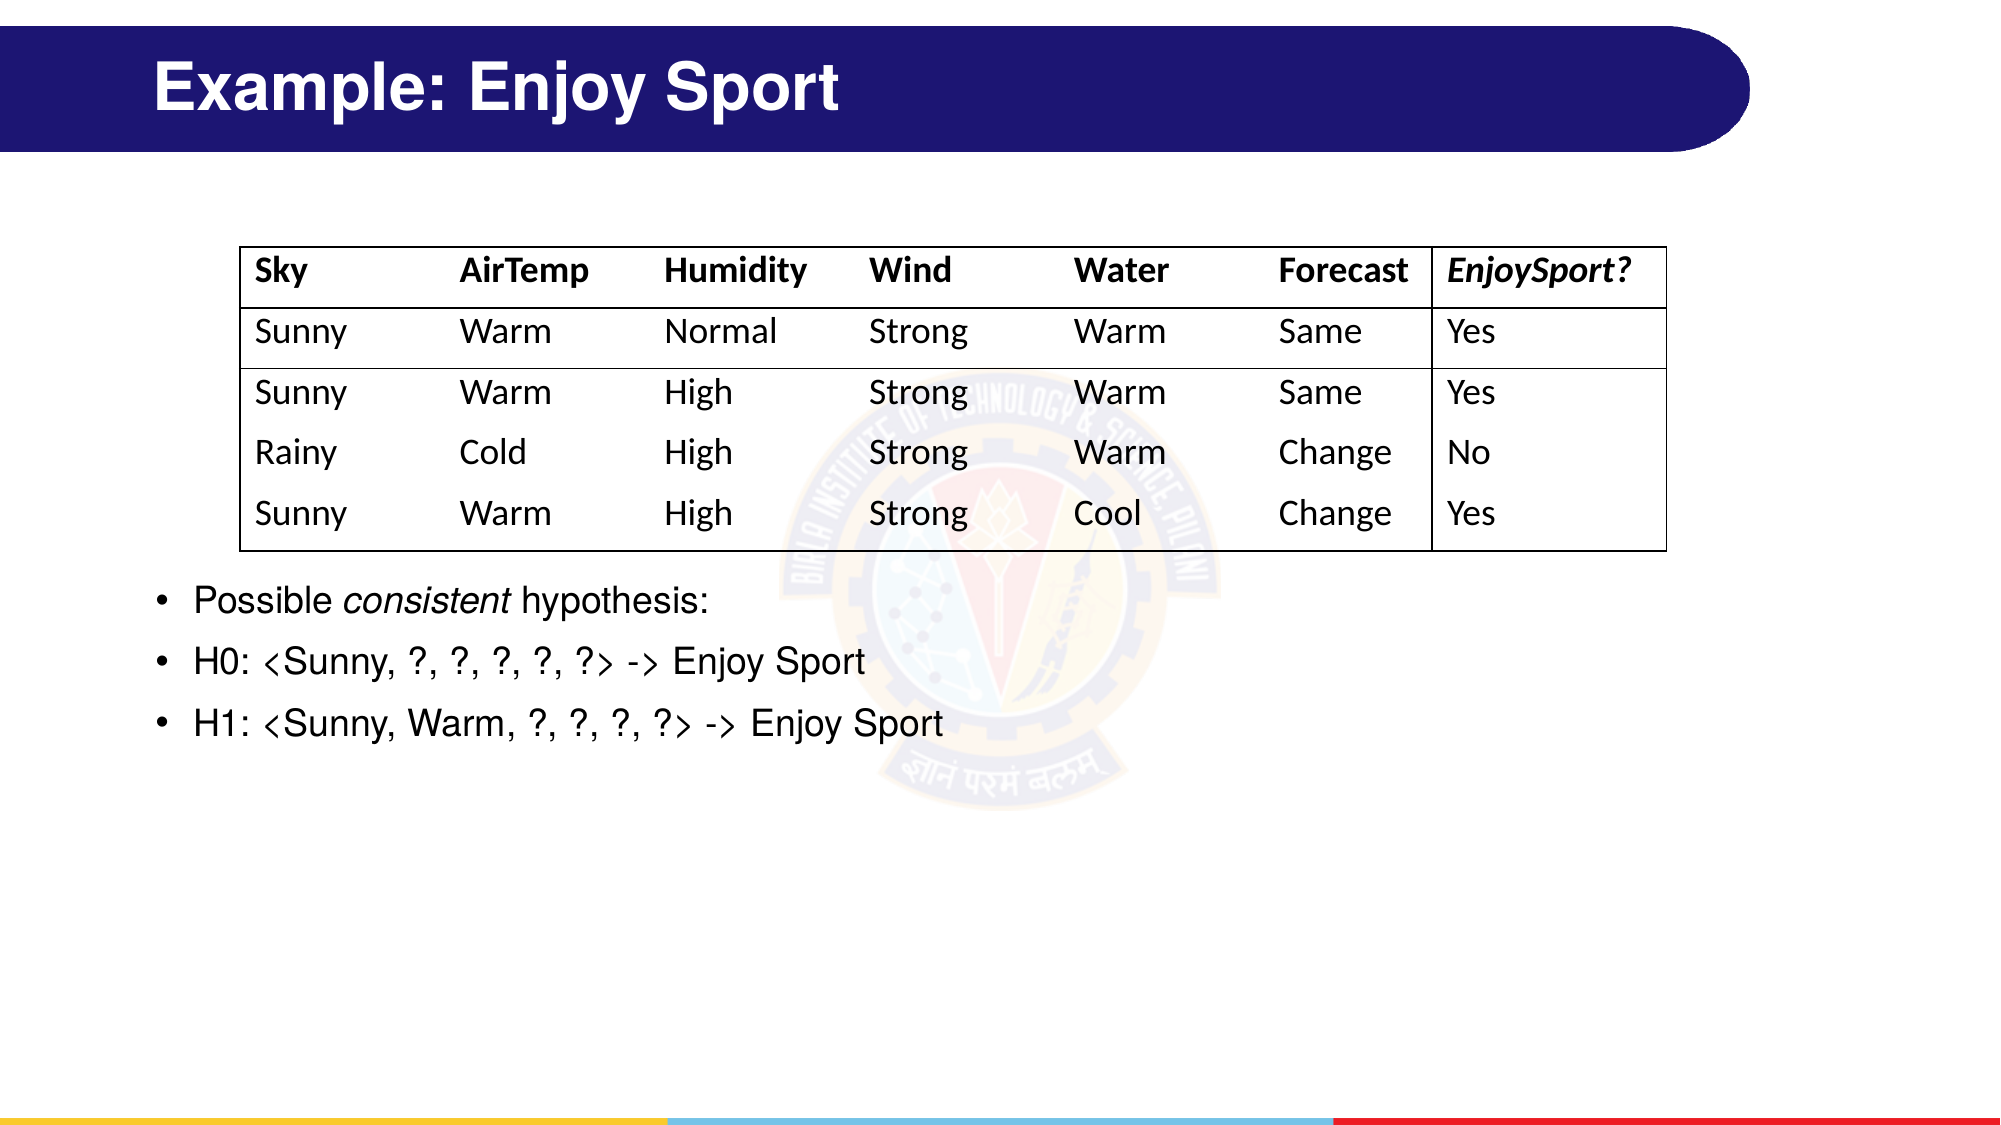

# Example: Enjoy Sport

| Sky | AirTemp | Humidity | Wind | Water | Forecast | EnjoySport? |
| --- | --- | --- | --- | --- | --- | --- |
| Sunny | Warm | Normal | Strong | Warm | Same | Yes |
| Sunny | Warm | High | Strong | Warm | Same | Yes |
| Rainy | Cold | High | Strong | Warm | Change | No |
| Sunny | Warm | High | Strong | Cool | Change | Yes |

Possible consistent hypothesis:
H0: <Sunny, ?, ?, ?, ?, ?> -> Enjoy Sport
H1: <Sunny, Warm, ?, ?, ?, ?> -> Enjoy Sport